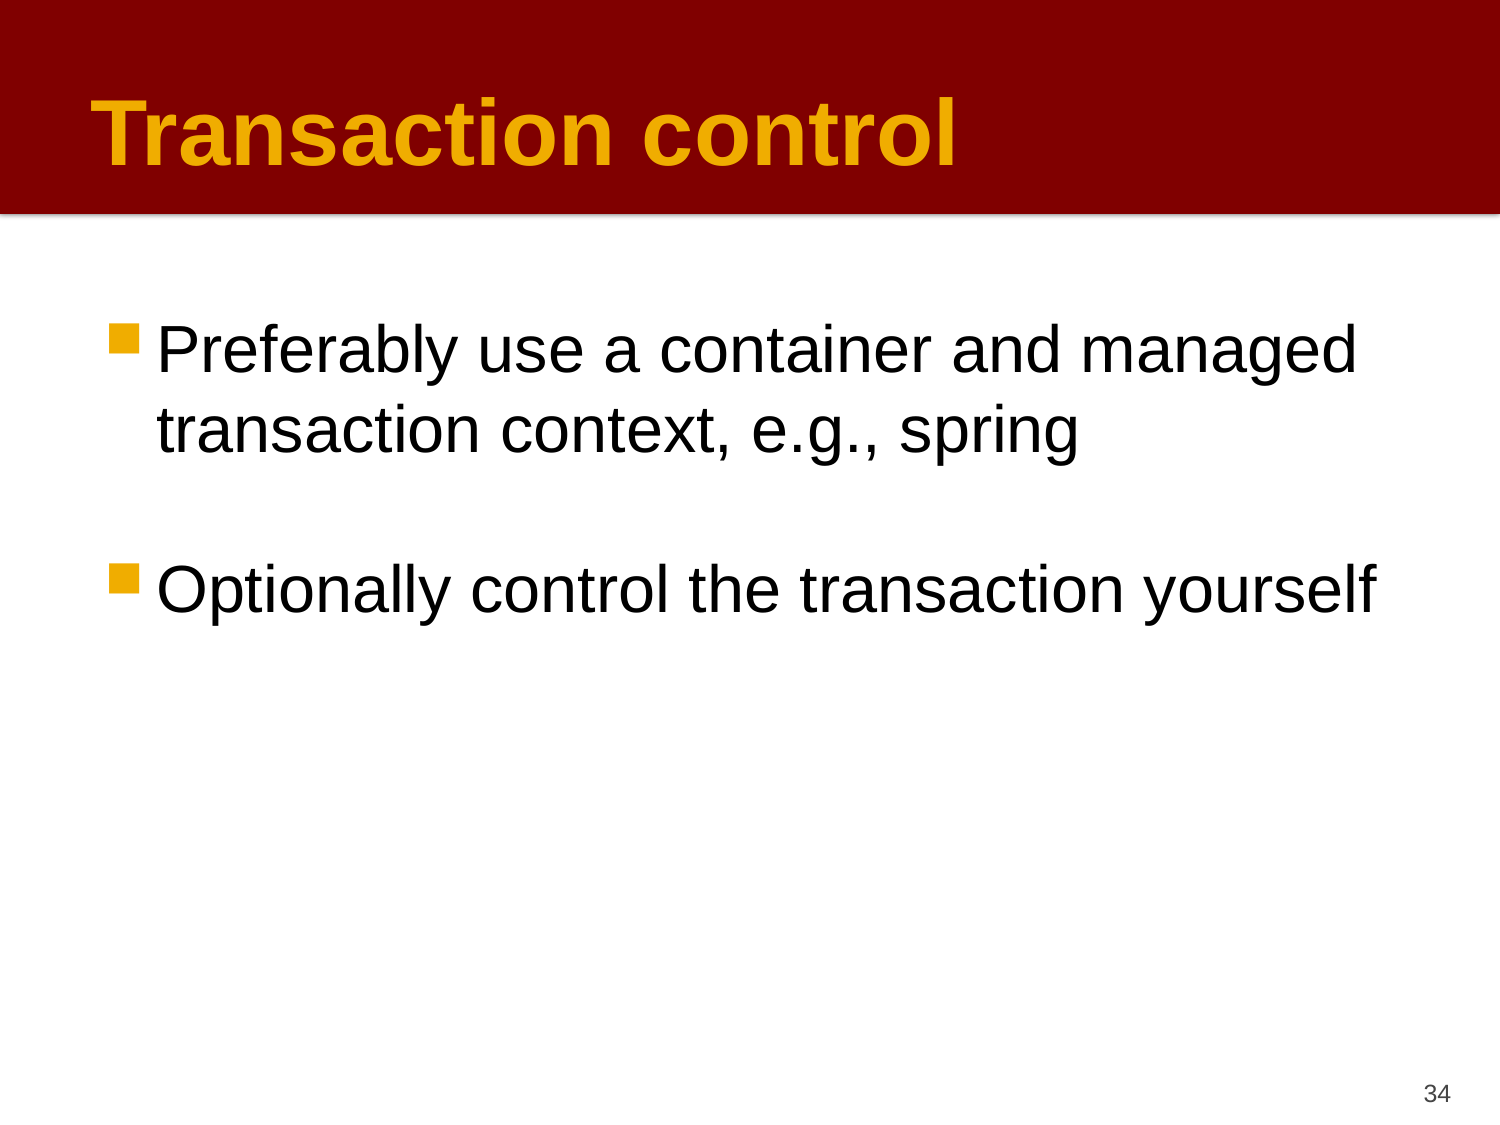

# Transaction control
Preferably use a container and managed transaction context, e.g., spring

Optionally control the transaction yourself
34